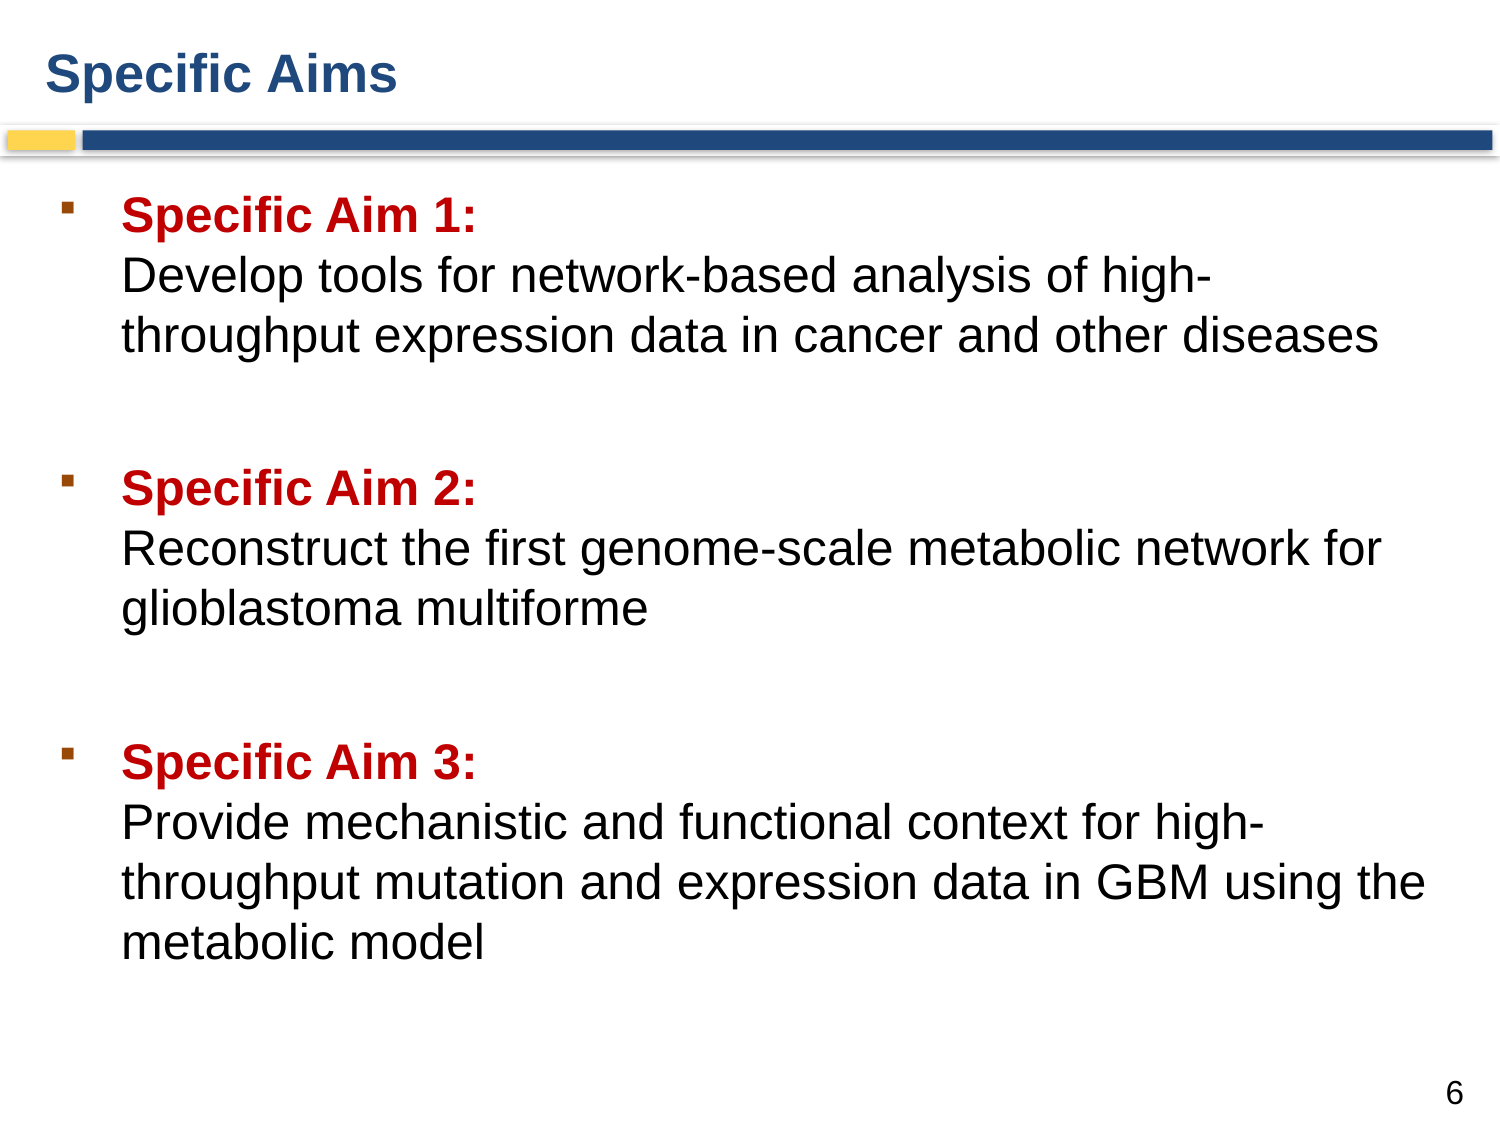

# Specific Aims
Specific Aim 1:
Develop tools for network-based analysis of high-throughput expression data in cancer and other diseases

Specific Aim 2:
Reconstruct the first genome-scale metabolic network for glioblastoma multiforme

Specific Aim 3:
Provide mechanistic and functional context for high-throughput mutation and expression data in GBM using the metabolic model
6